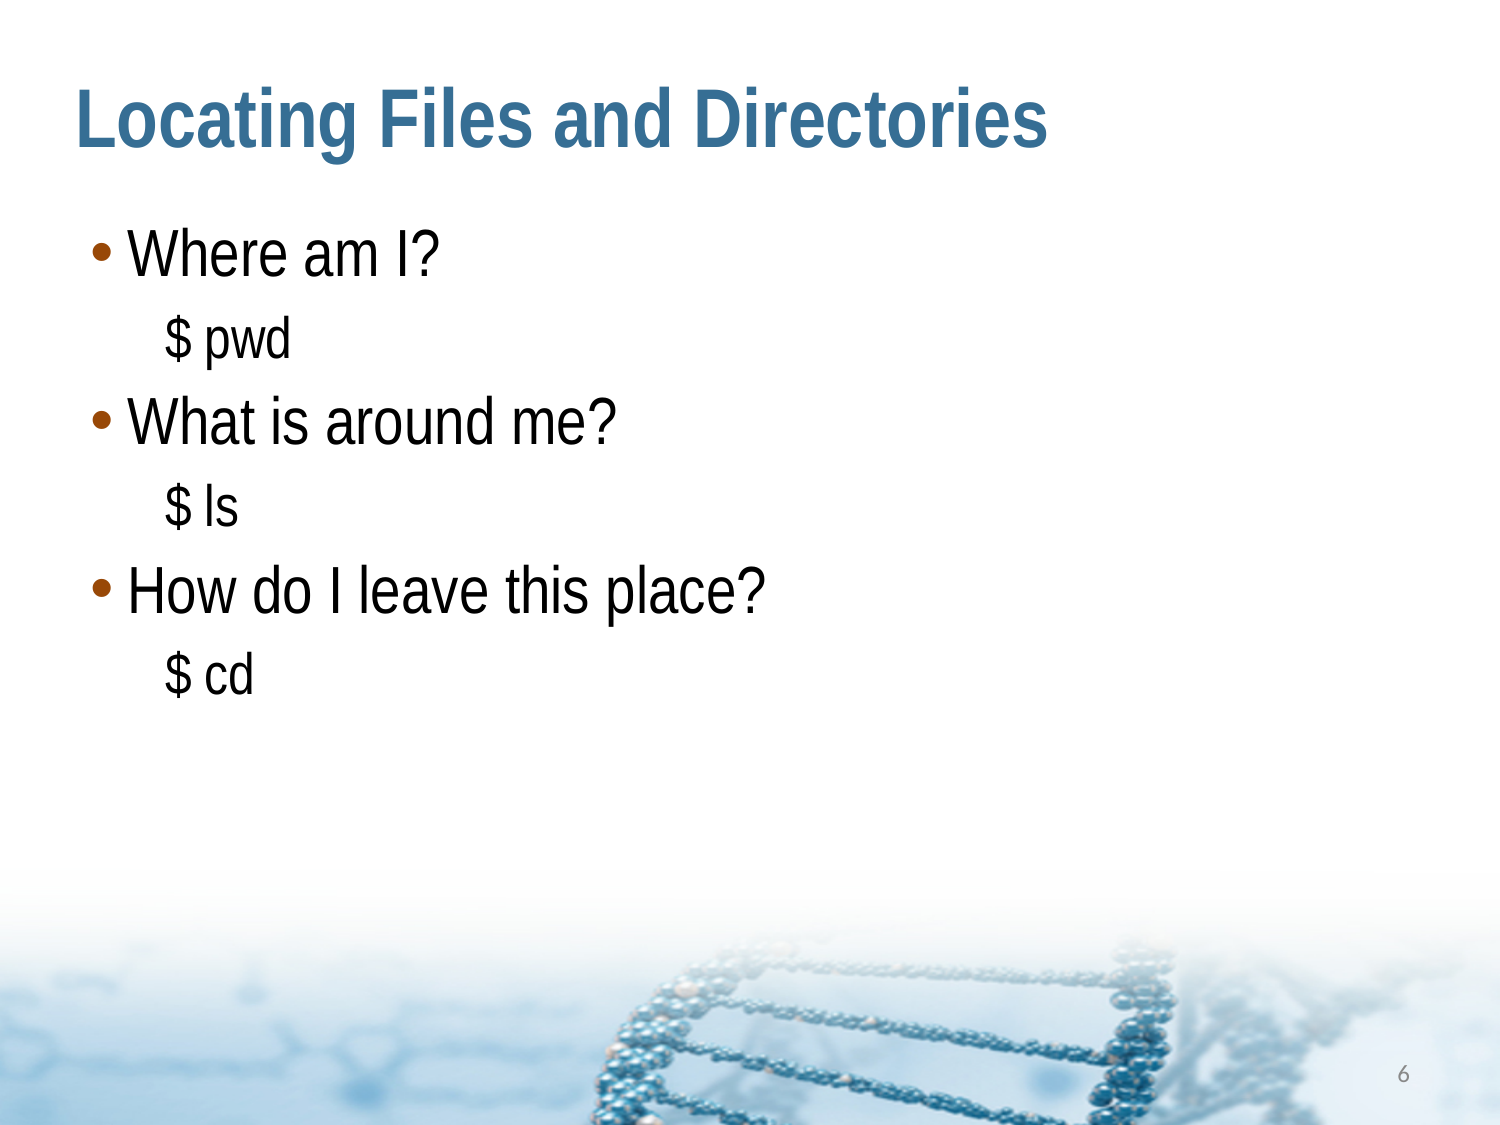

# Locating Files and Directories
Where am I?
$ pwd
What is around me?
$ ls
How do I leave this place?
$ cd
6